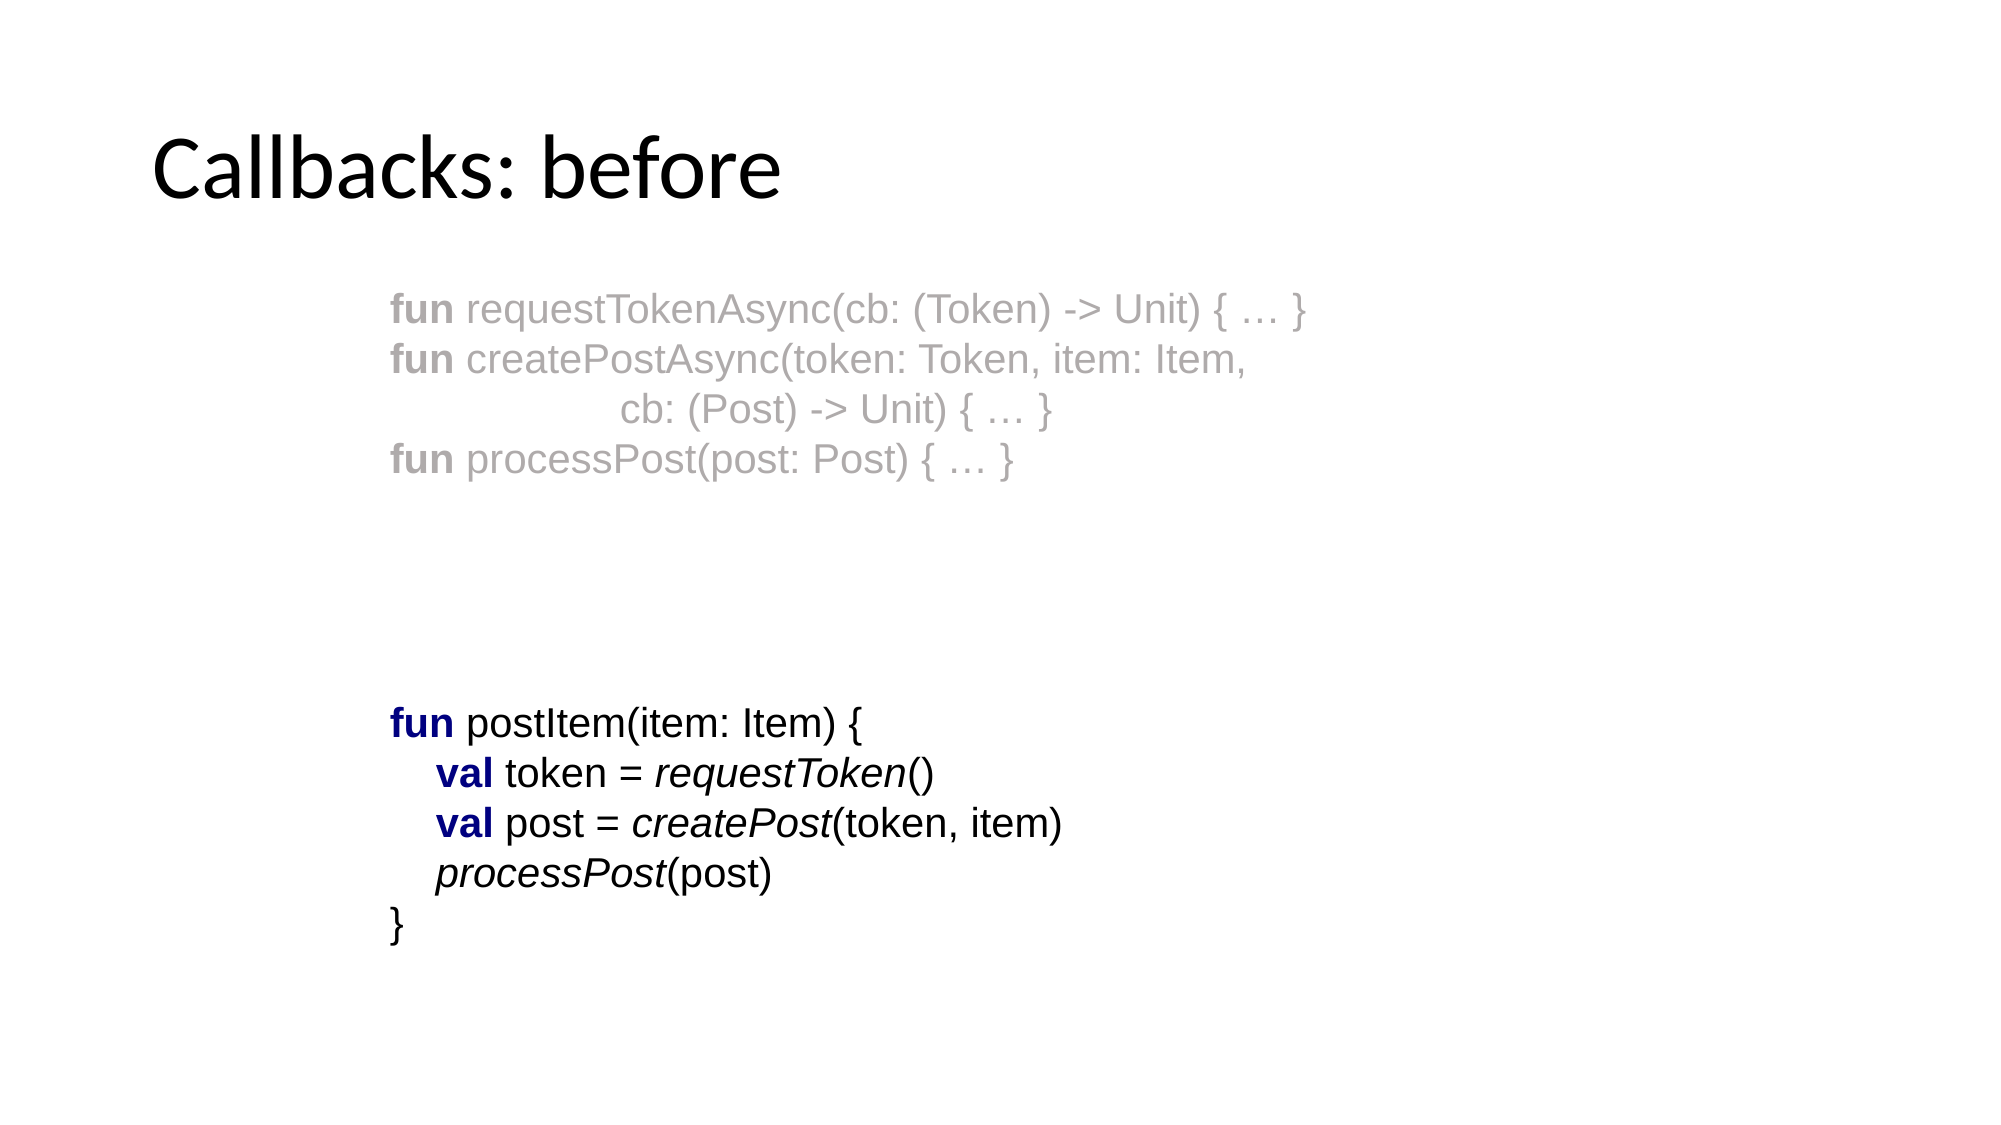

# Callbacks: before
fun requestTokenAsync(cb: (Token) -> Unit) { … }
fun createPostAsync(token: Token, item: Item,
                    cb: (Post) -> Unit) { … }
fun processPost(post: Post) { … }
fun postItem(item: Item) {
    val token = requestToken()
    val post = createPost(token, item)
    processPost(post)
}